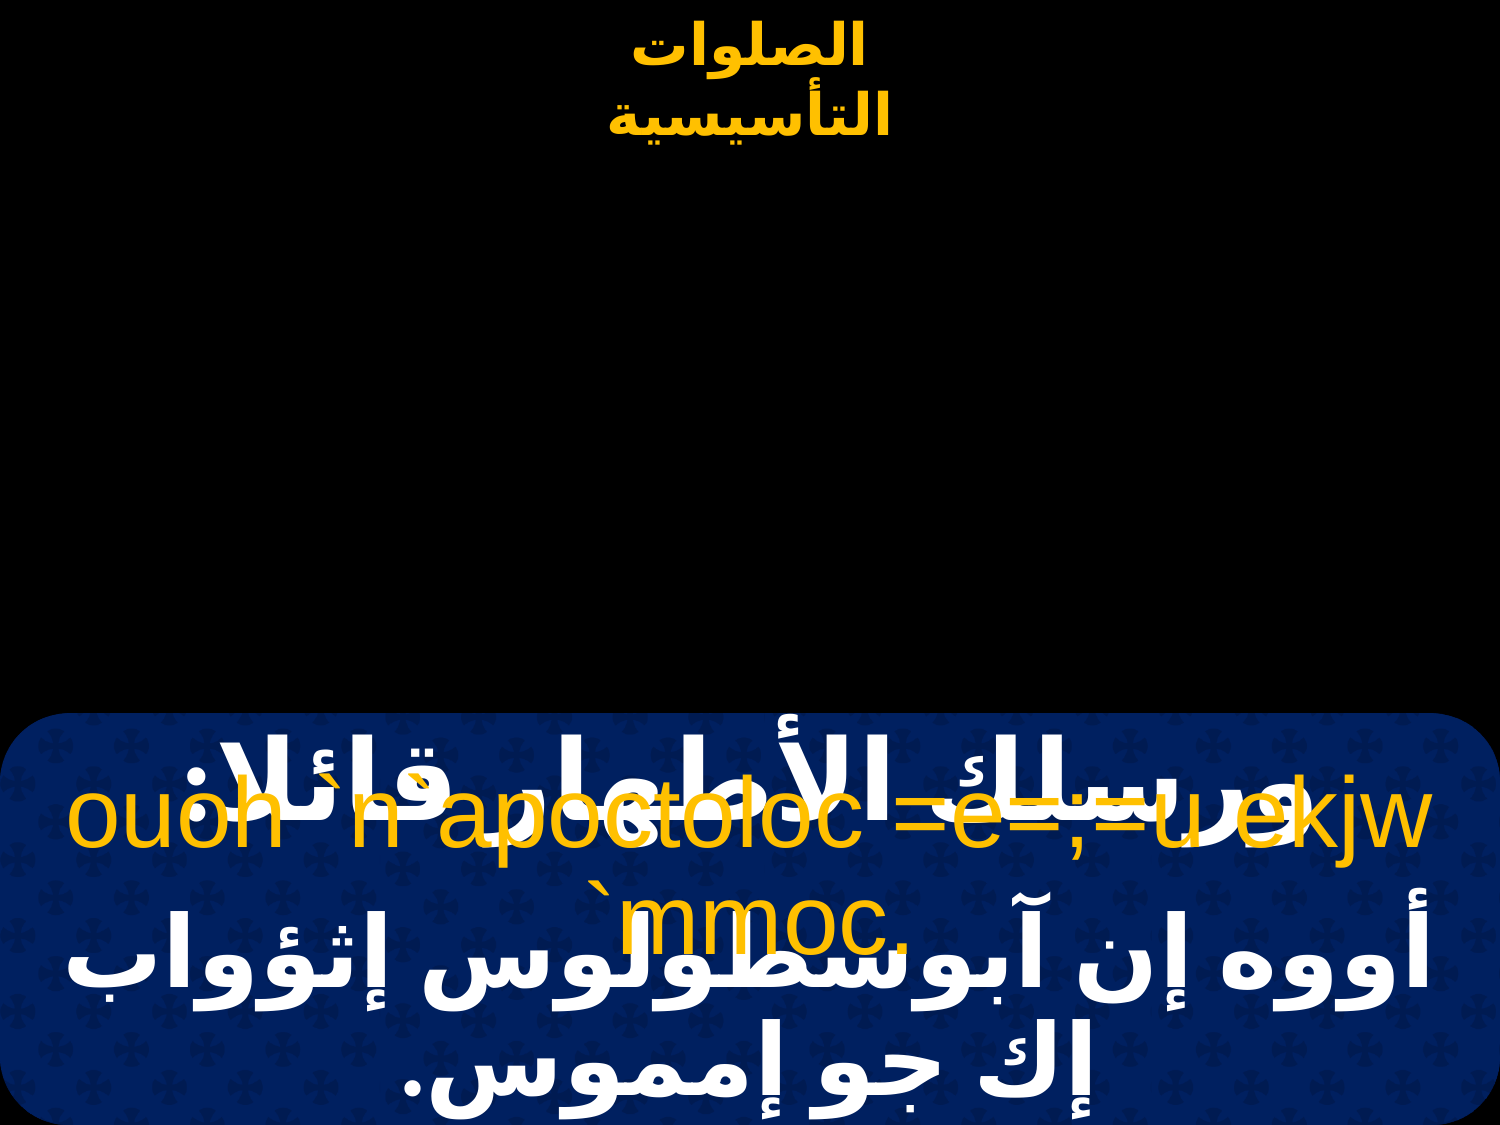

# ورسلك الأطهار قائلا:
ouoh `n`apoctoloc =e=;=u ekjw `mmoc.
أووه إن آبوسطولوس إثؤواب إك جو إمموس.